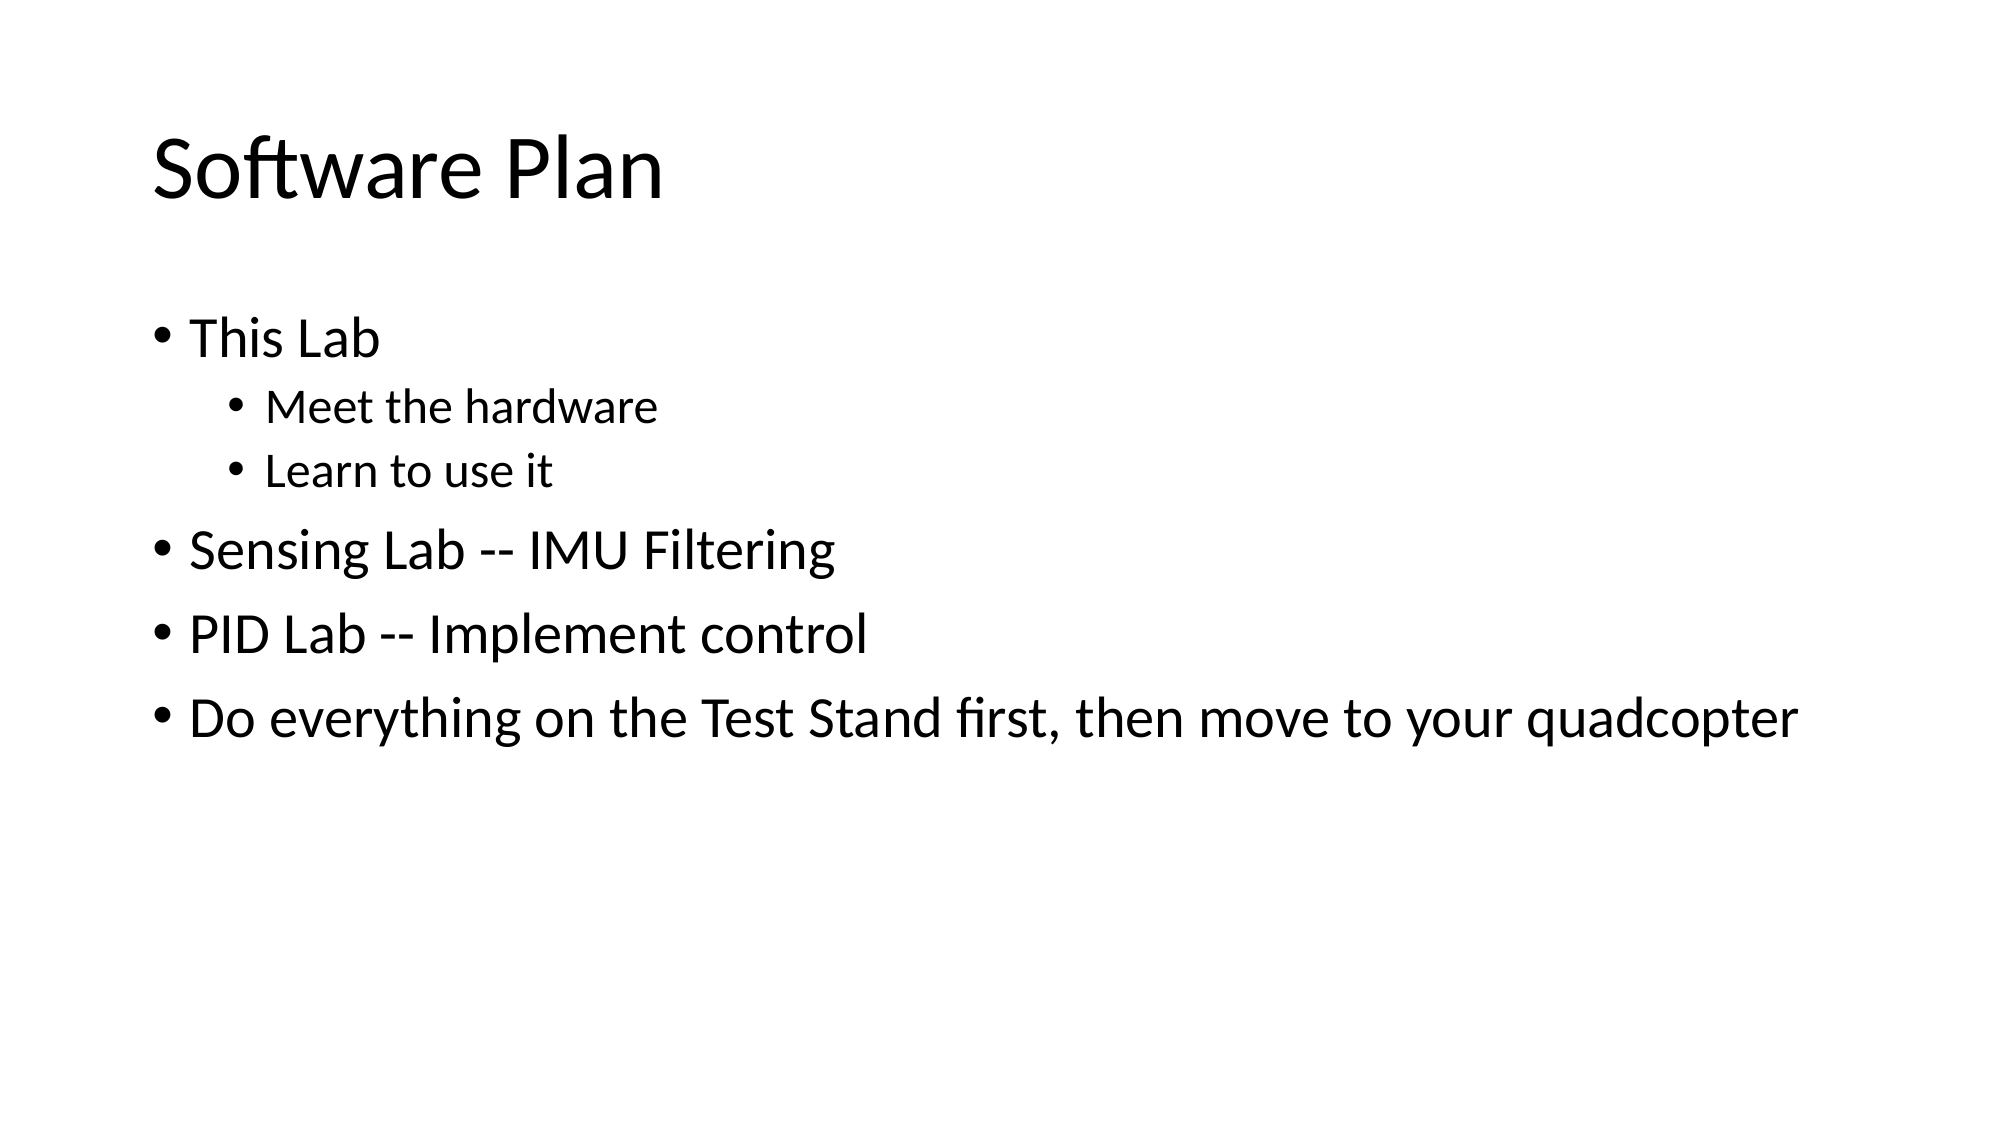

# Software Plan
This Lab
Meet the hardware
Learn to use it
Sensing Lab -- IMU Filtering
PID Lab -- Implement control
Do everything on the Test Stand first, then move to your quadcopter